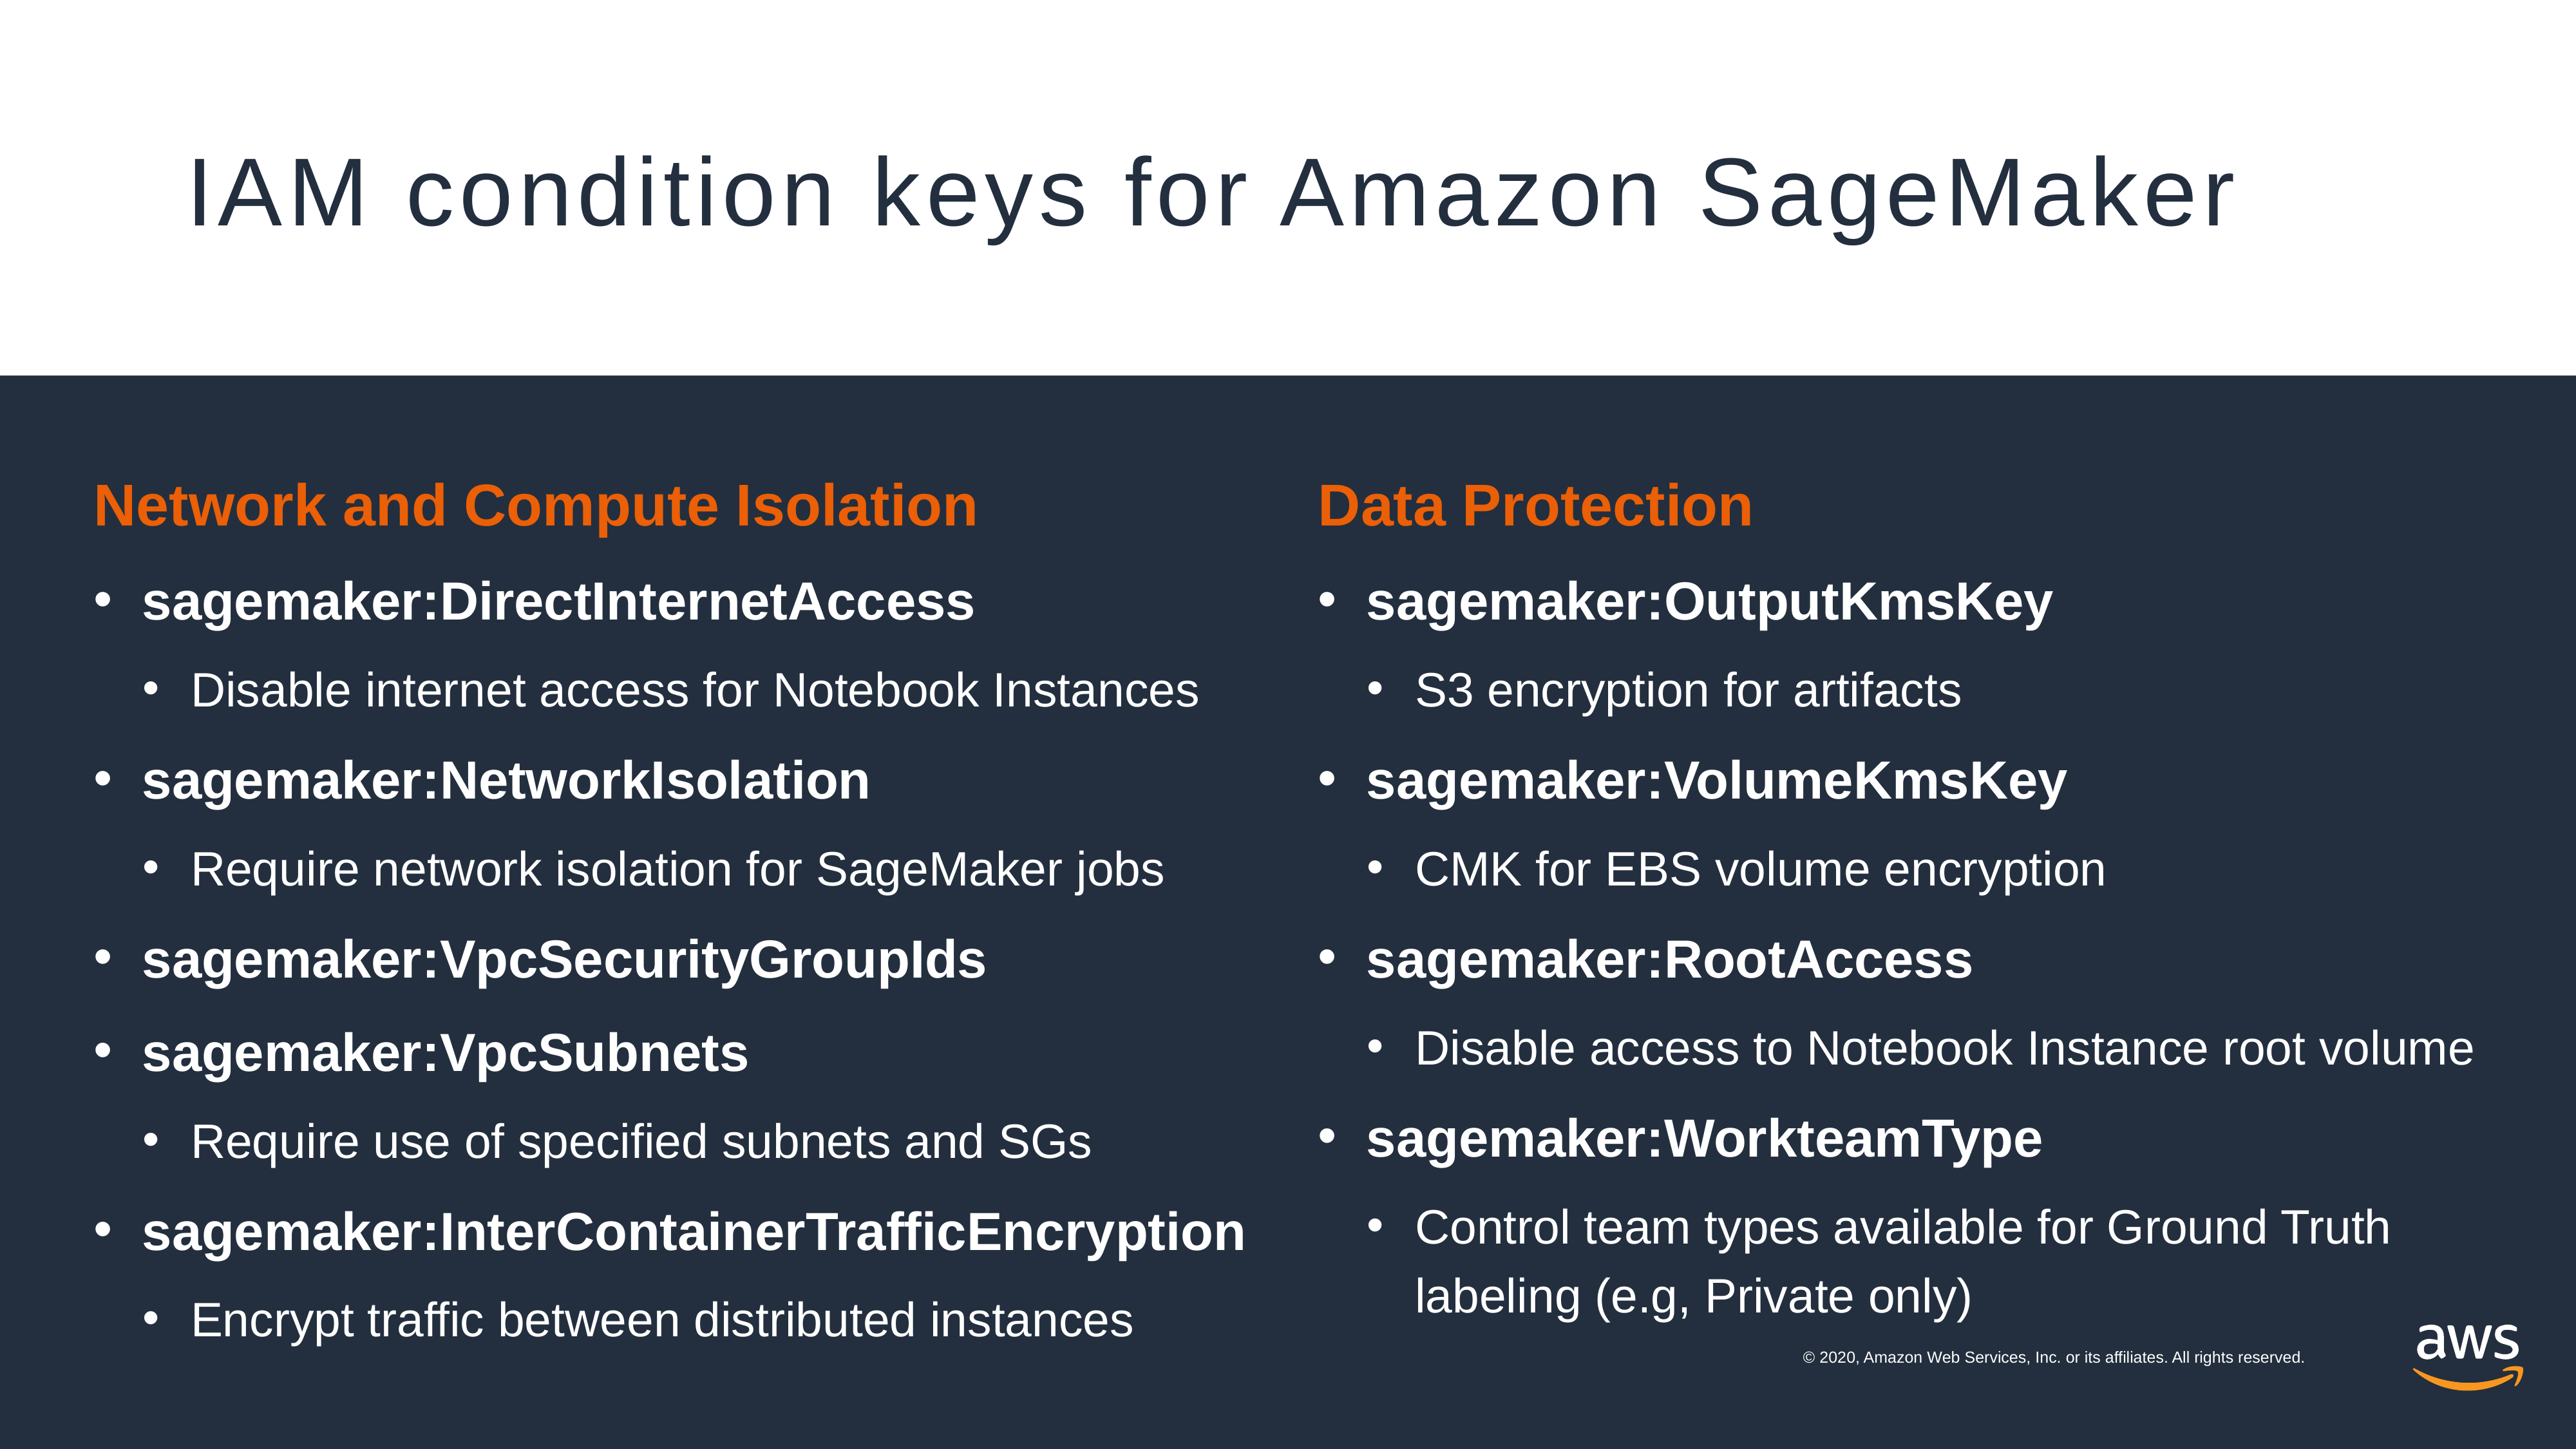

# IAM condition keys for Amazon SageMaker
Network and Compute Isolation
sagemaker:DirectInternetAccess
Disable internet access for Notebook Instances
sagemaker:NetworkIsolation
Require network isolation for SageMaker jobs
sagemaker:VpcSecurityGroupIds
sagemaker:VpcSubnets
Require use of specified subnets and SGs
sagemaker:InterContainerTrafficEncryption
Encrypt traffic between distributed instances

Data Protection
sagemaker:OutputKmsKey
S3 encryption for artifacts
sagemaker:VolumeKmsKey
CMK for EBS volume encryption
sagemaker:RootAccess
Disable access to Notebook Instance root volume
sagemaker:WorkteamType
Control team types available for Ground Truth labeling (e.g, Private only)

© 2020, Amazon Web Services, Inc. or its affiliates. All rights reserved.